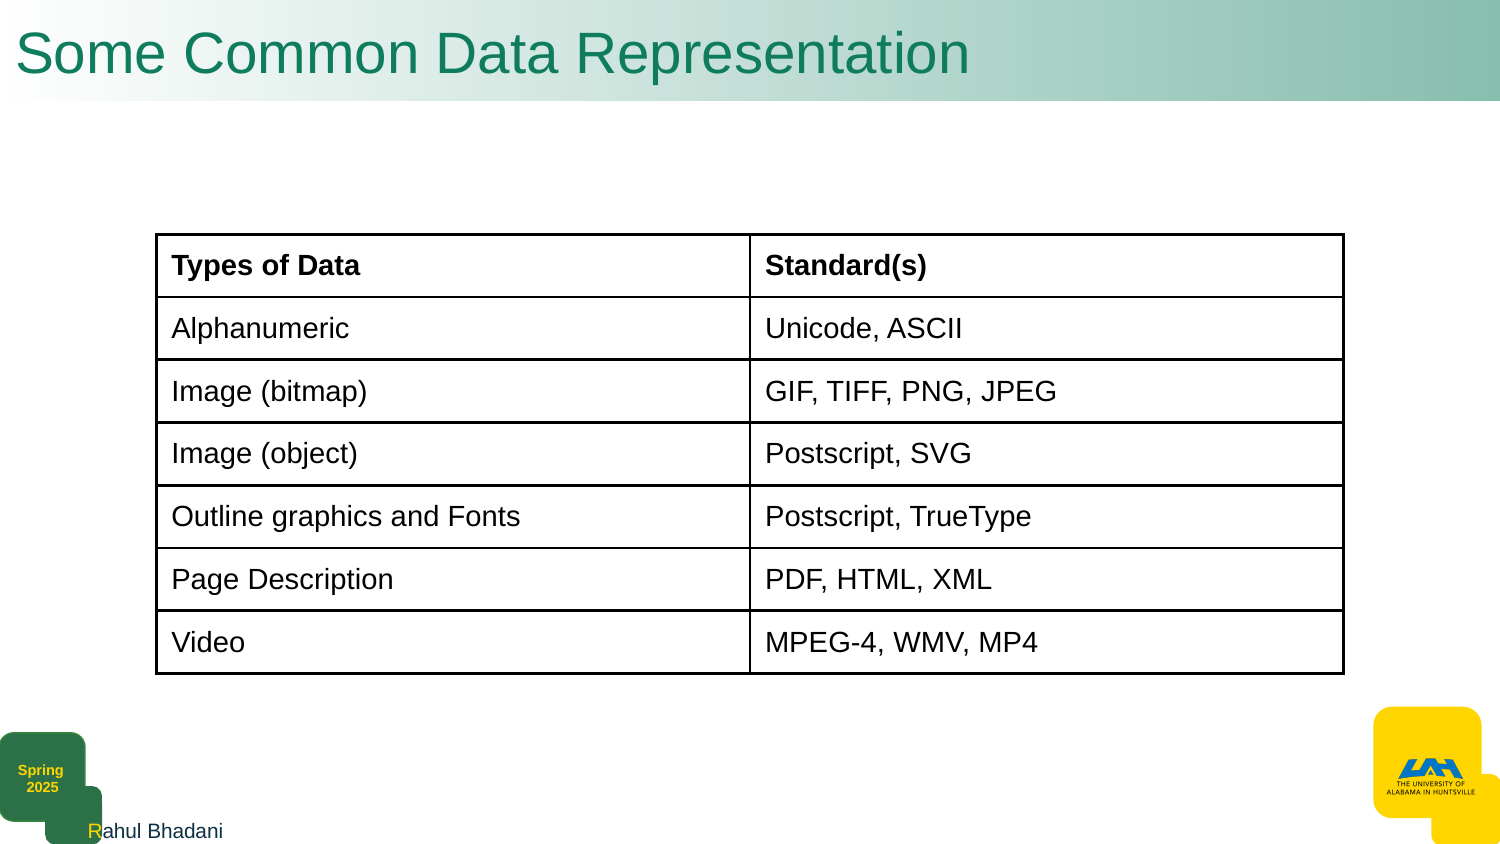

# Some Common Data Representation
| Types of Data | Standard(s) |
| --- | --- |
| Alphanumeric | Unicode, ASCII |
| Image (bitmap) | GIF, TIFF, PNG, JPEG |
| Image (object) | Postscript, SVG |
| Outline graphics and Fonts | Postscript, TrueType |
| Page Description | PDF, HTML, XML |
| Video | MPEG-4, WMV, MP4 |